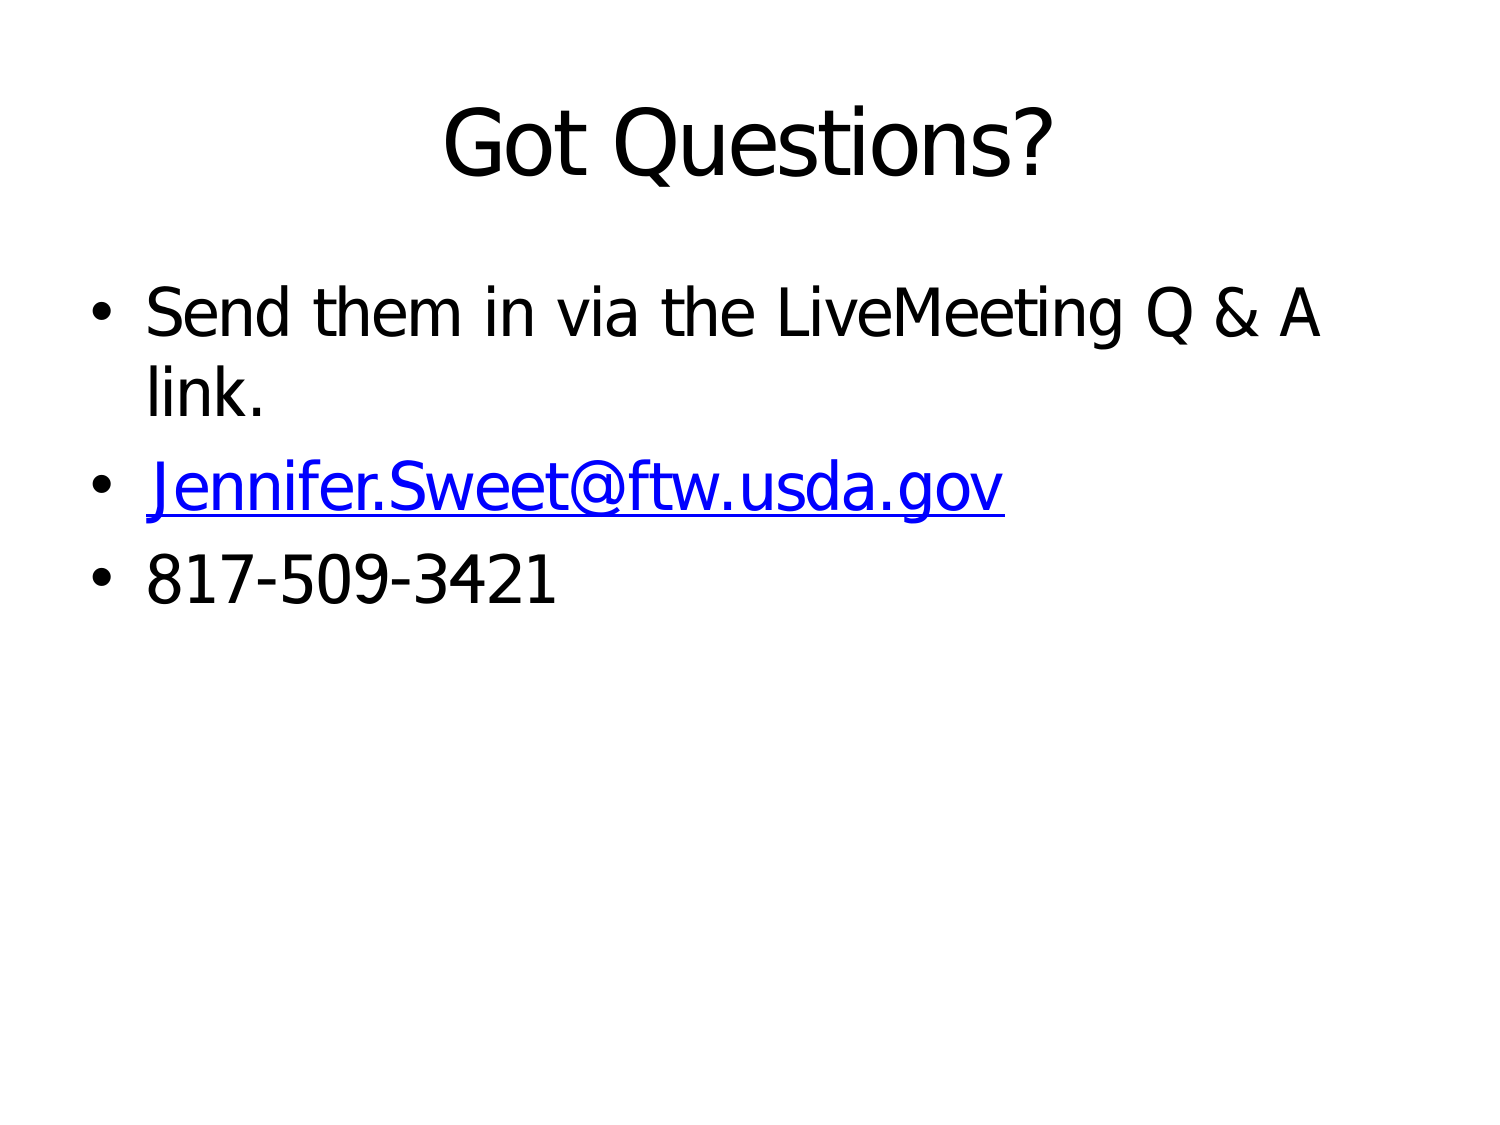

# Got Questions?
Send them in via the LiveMeeting Q & A link.
Jennifer.Sweet@ftw.usda.gov
817-509-3421